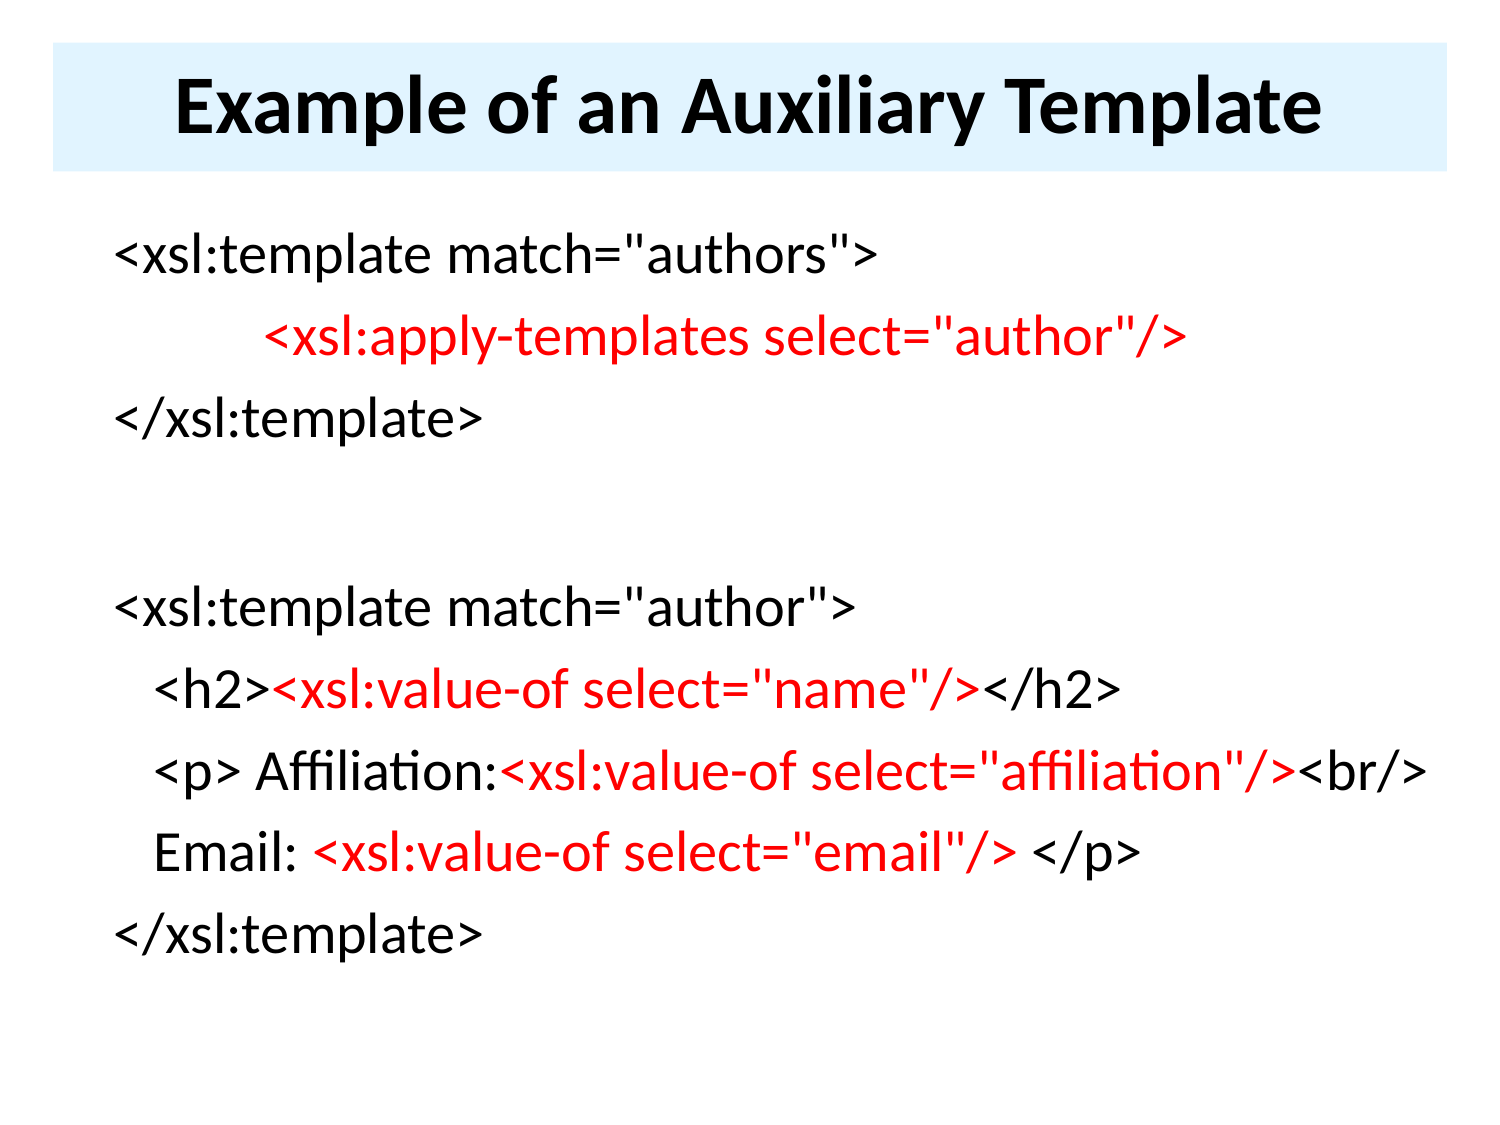

# Example of an Auxiliary Template
	<xsl:template match="authors">
		<xsl:apply-templates select="author"/>
	</xsl:template>

	<xsl:template match="author">
	   <h2><xsl:value-of select="name"/></h2>
	   <p> Affiliation:<xsl:value-of select="affiliation"/><br/>
	   Email: <xsl:value-of select="email"/> </p>
	</xsl:template>